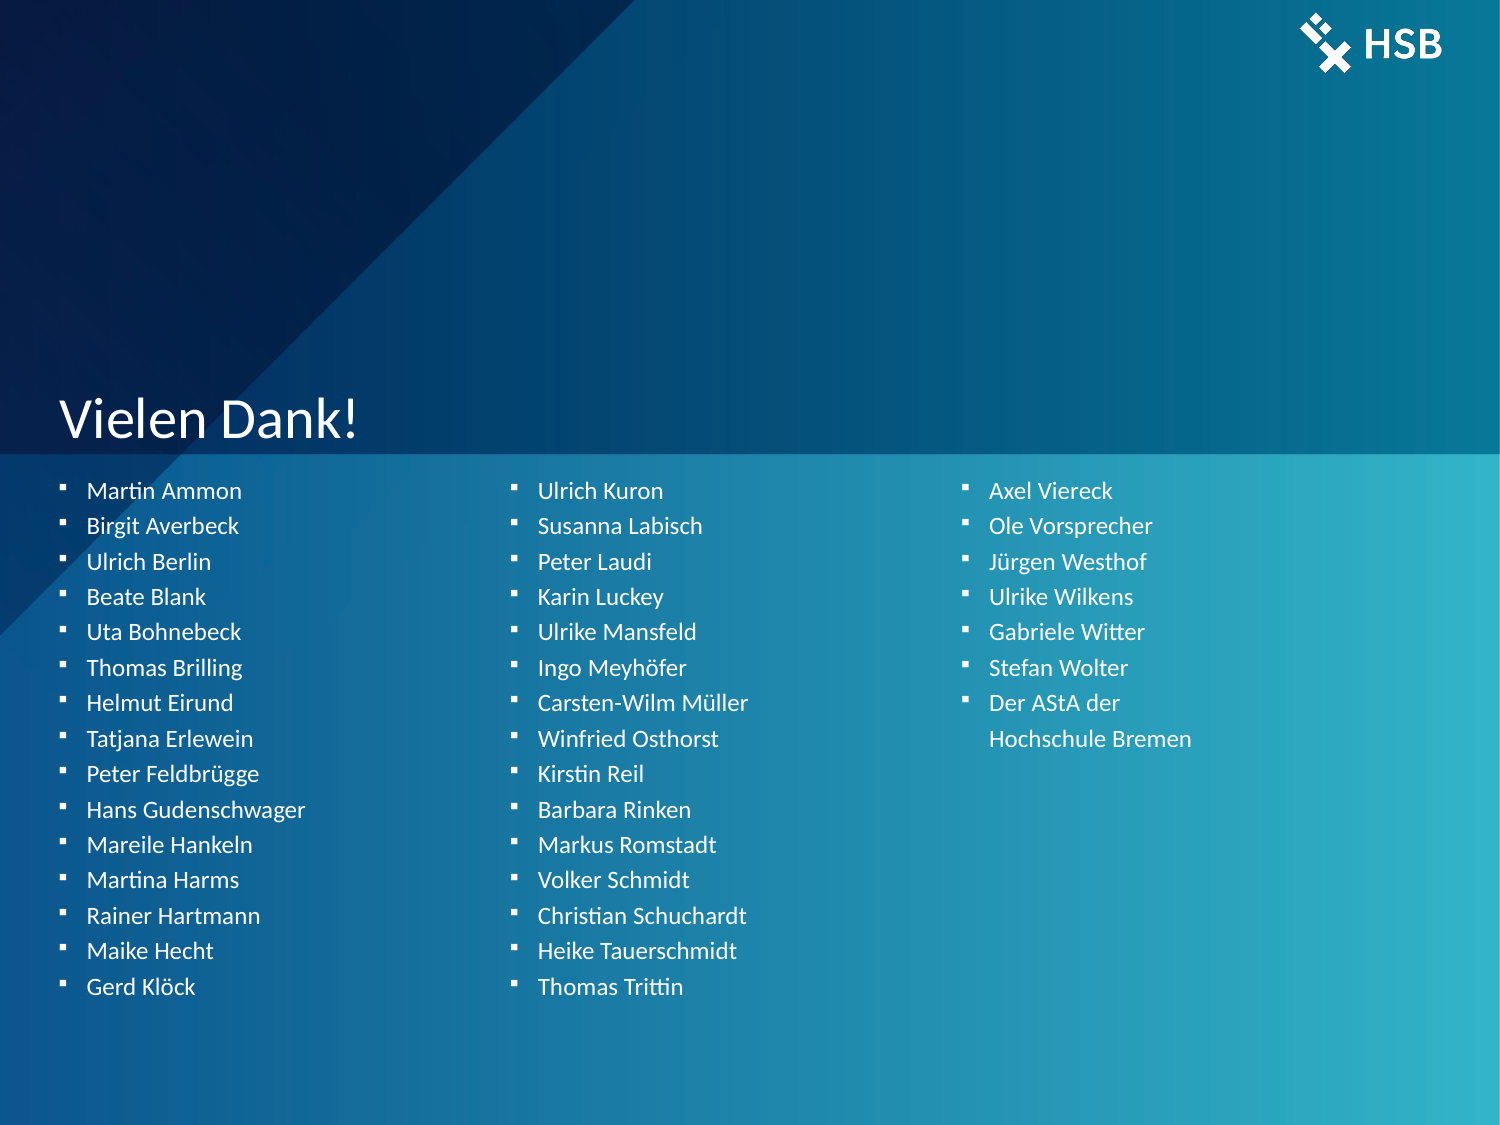

# Vielen Dank!
Martin Ammon
Birgit Averbeck
Ulrich Berlin
Beate Blank
Uta Bohnebeck
Thomas Brilling
Helmut Eirund
Tatjana Erlewein
Peter Feldbrügge
Hans Gudenschwager
Mareile Hankeln
Martina Harms
Rainer Hartmann
Maike Hecht
Gerd Klöck
Ulrich Kuron
Susanna Labisch
Peter Laudi
Karin Luckey
Ulrike Mansfeld
Ingo Meyhöfer
Carsten-Wilm Müller
Winfried Osthorst
Kirstin Reil
Barbara Rinken
Markus Romstadt
Volker Schmidt
Christian Schuchardt
Heike Tauerschmidt
Thomas Trittin
Axel Viereck
Ole Vorsprecher
Jürgen Westhof
Ulrike Wilkens
Gabriele Witter
Stefan Wolter
Der AStA der
Hochschule Bremen